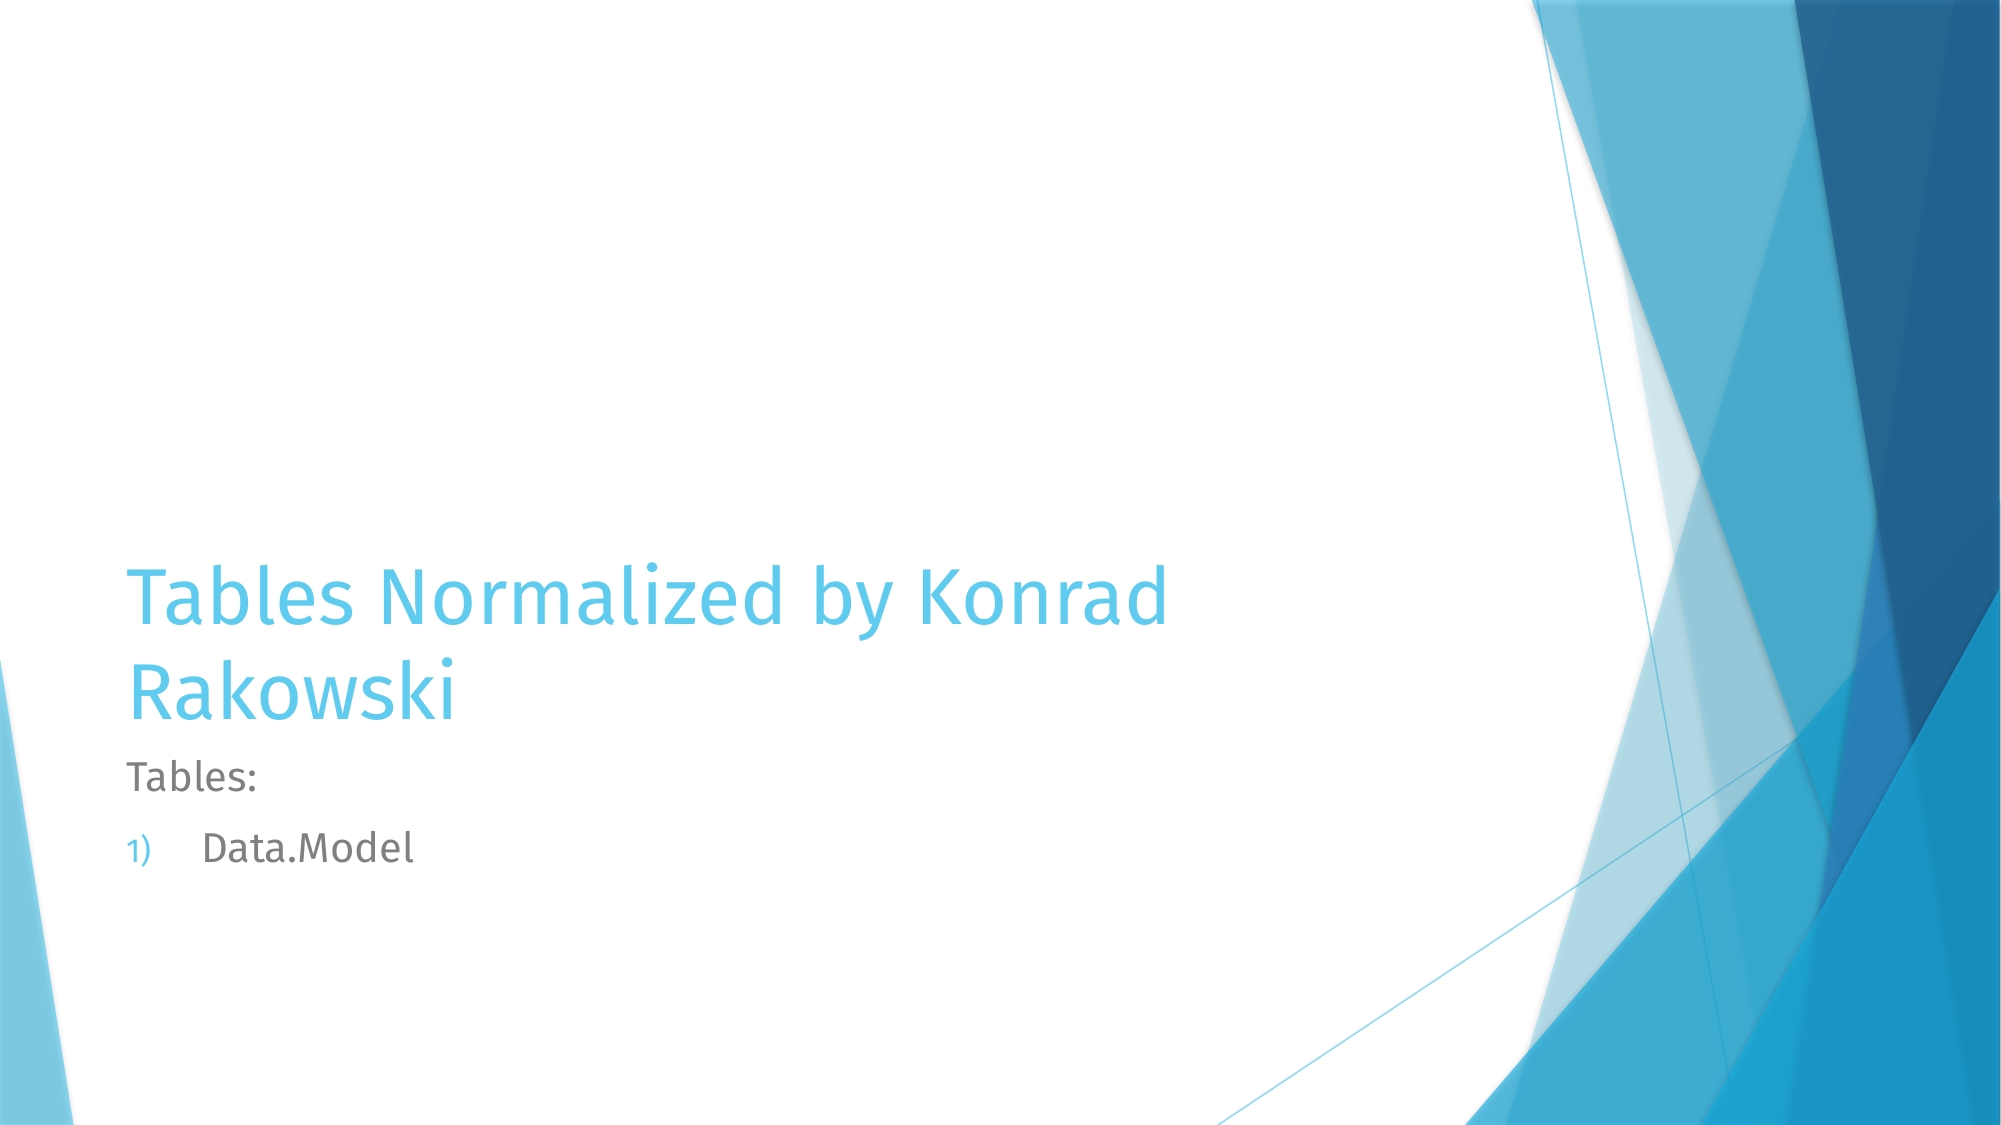

# Tables Normalized by Konrad Rakowski
Tables:
Data.Model